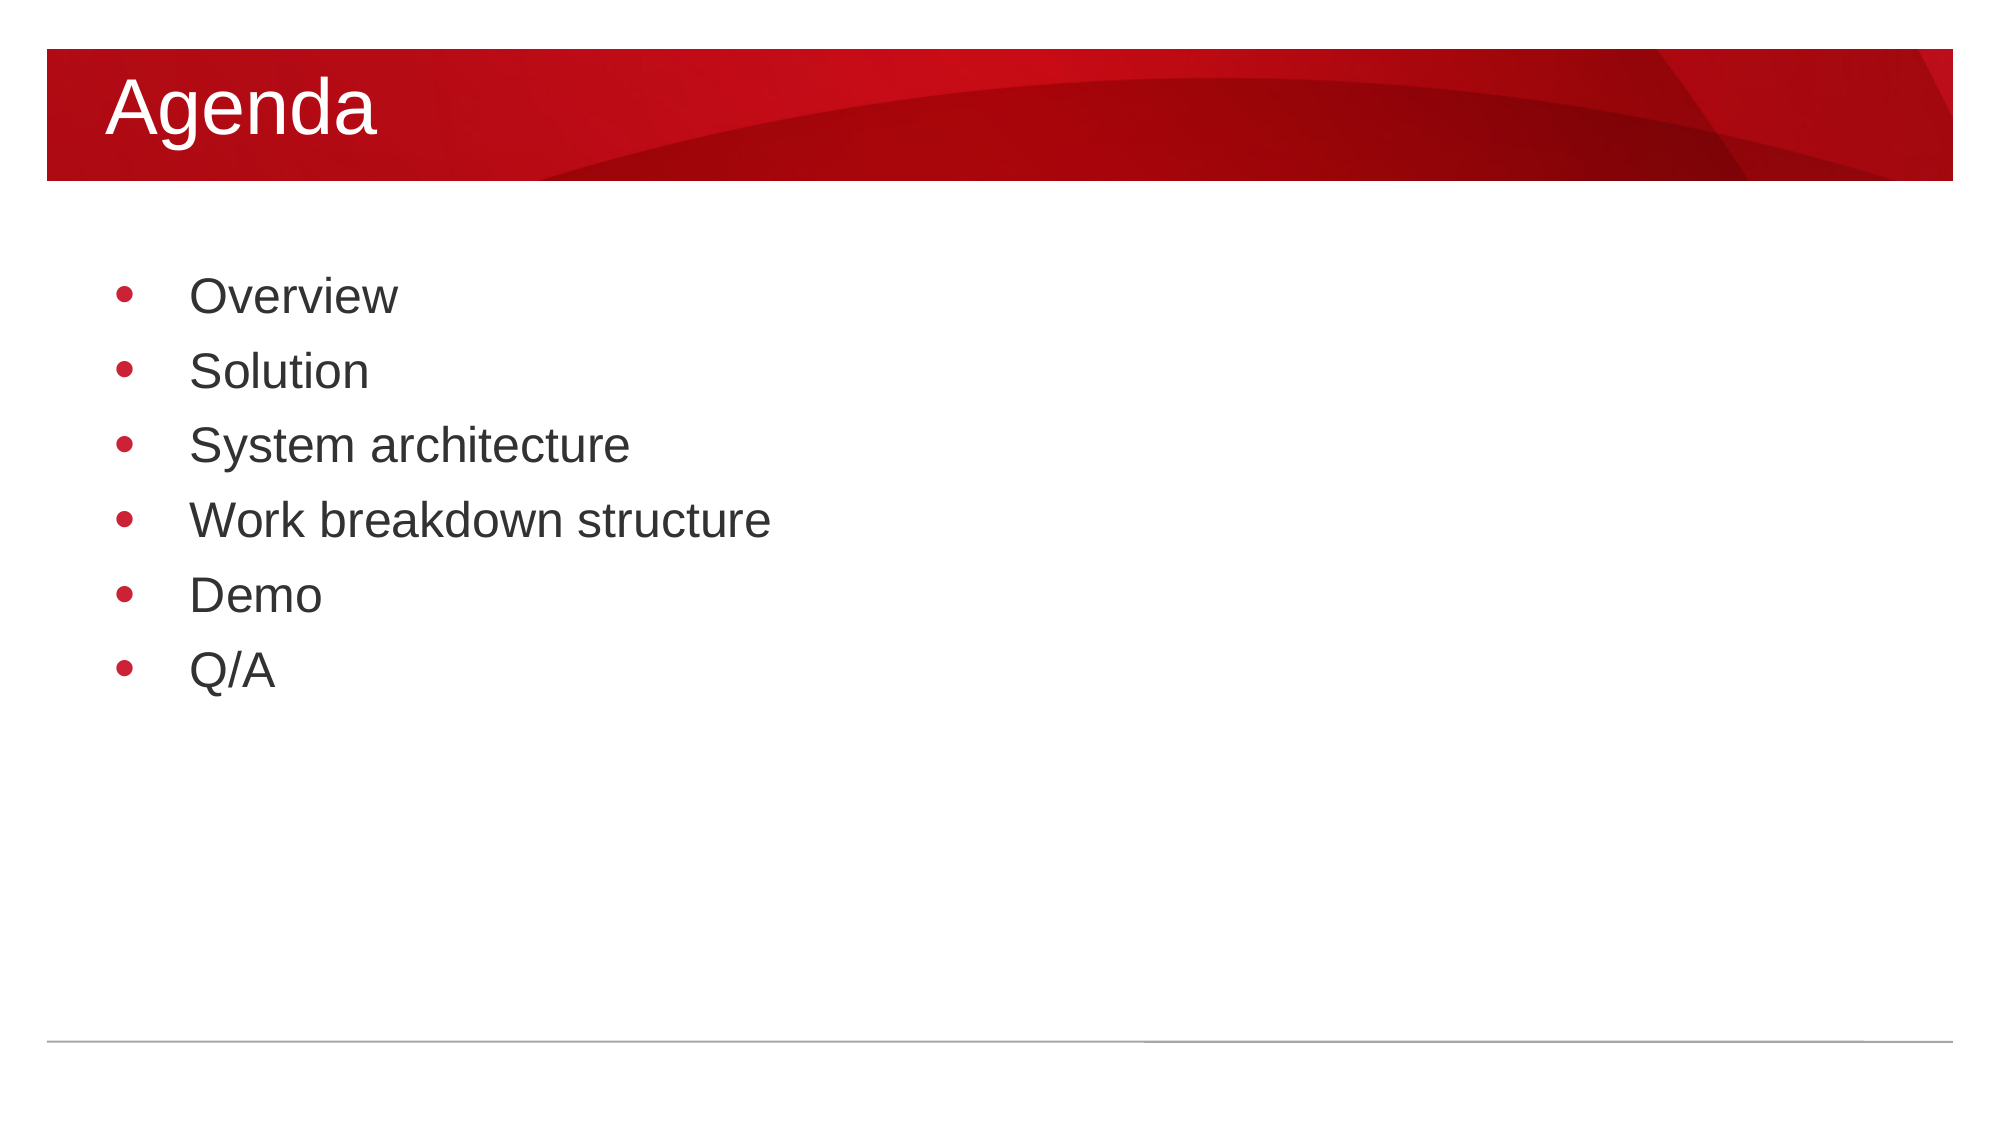

# Agenda
Overview
Solution
System architecture
Work breakdown structure
Demo
Q/A